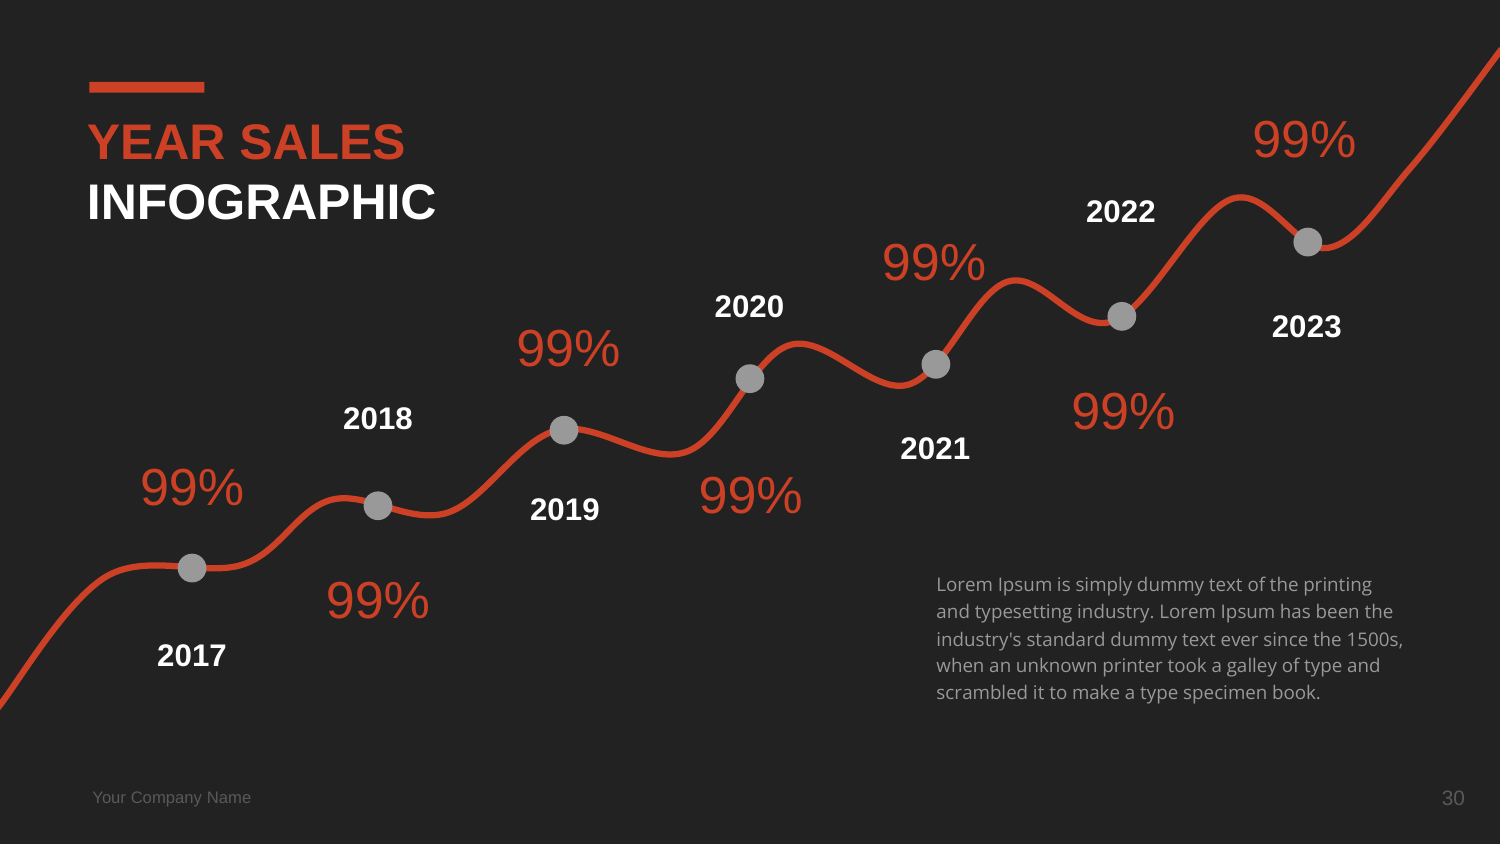

# YEAR SALES INFOGRAPHIC
99%
2022
99%

2020

2023
99%

99%
2018

2021
99%
99%
2019

Lorem Ipsum is simply dummy text of the printing and typesetting industry. Lorem Ipsum has been the industry's standard dummy text ever since the 1500s, when an unknown printer took a galley of type and scrambled it to make a type specimen book.
99%
2017
30